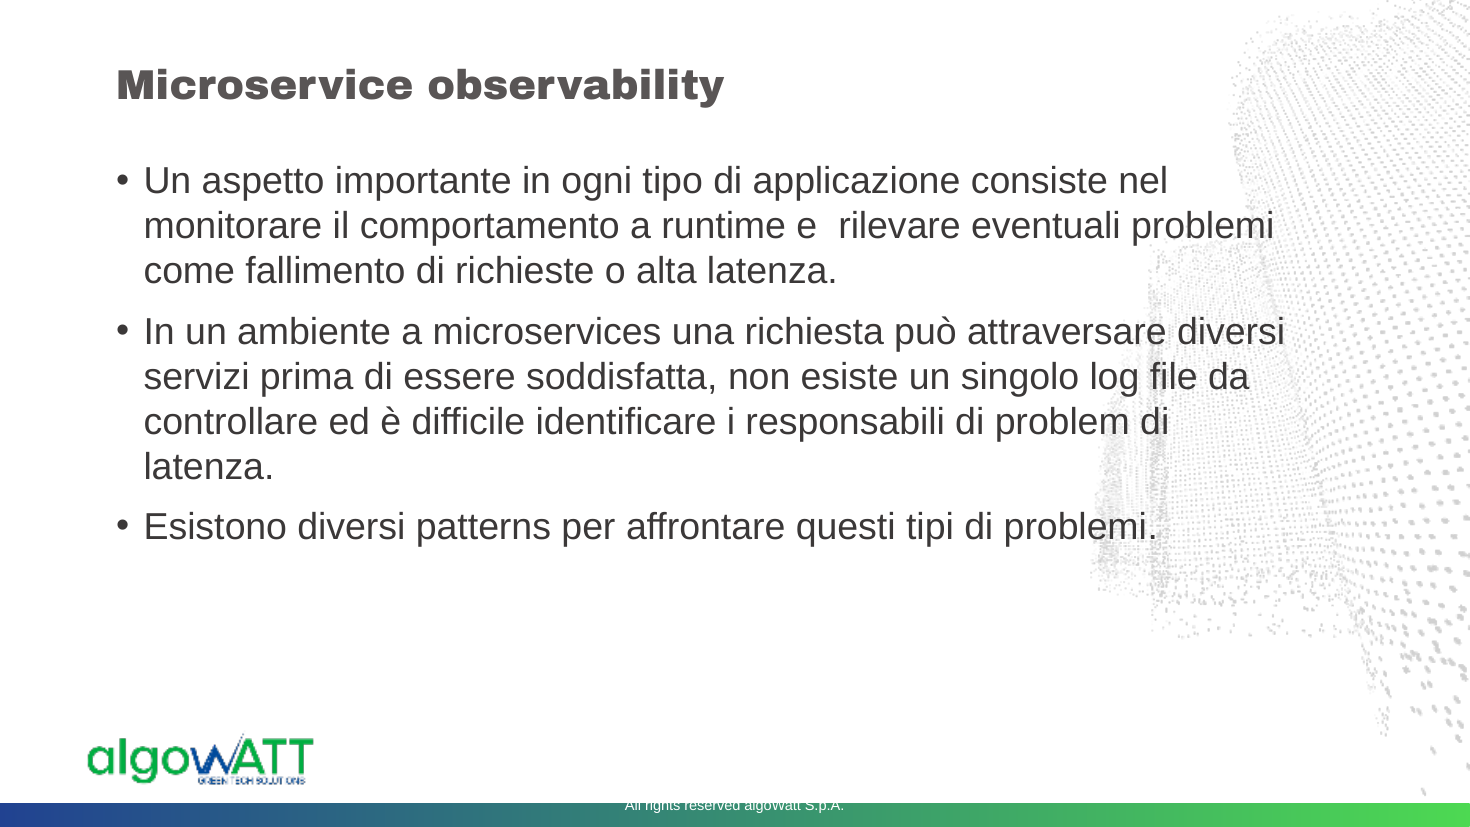

# Microservice observability
Un aspetto importante in ogni tipo di applicazione consiste nel monitorare il comportamento a runtime e  rilevare eventuali problemi come fallimento di richieste o alta latenza.
In un ambiente a microservices una richiesta può attraversare diversi servizi prima di essere soddisfatta, non esiste un singolo log file da controllare ed è difficile identificare i responsabili di problem di latenza.
Esistono diversi patterns per affrontare questi tipi di problemi.
All rights reserved algoWatt S.p.A.